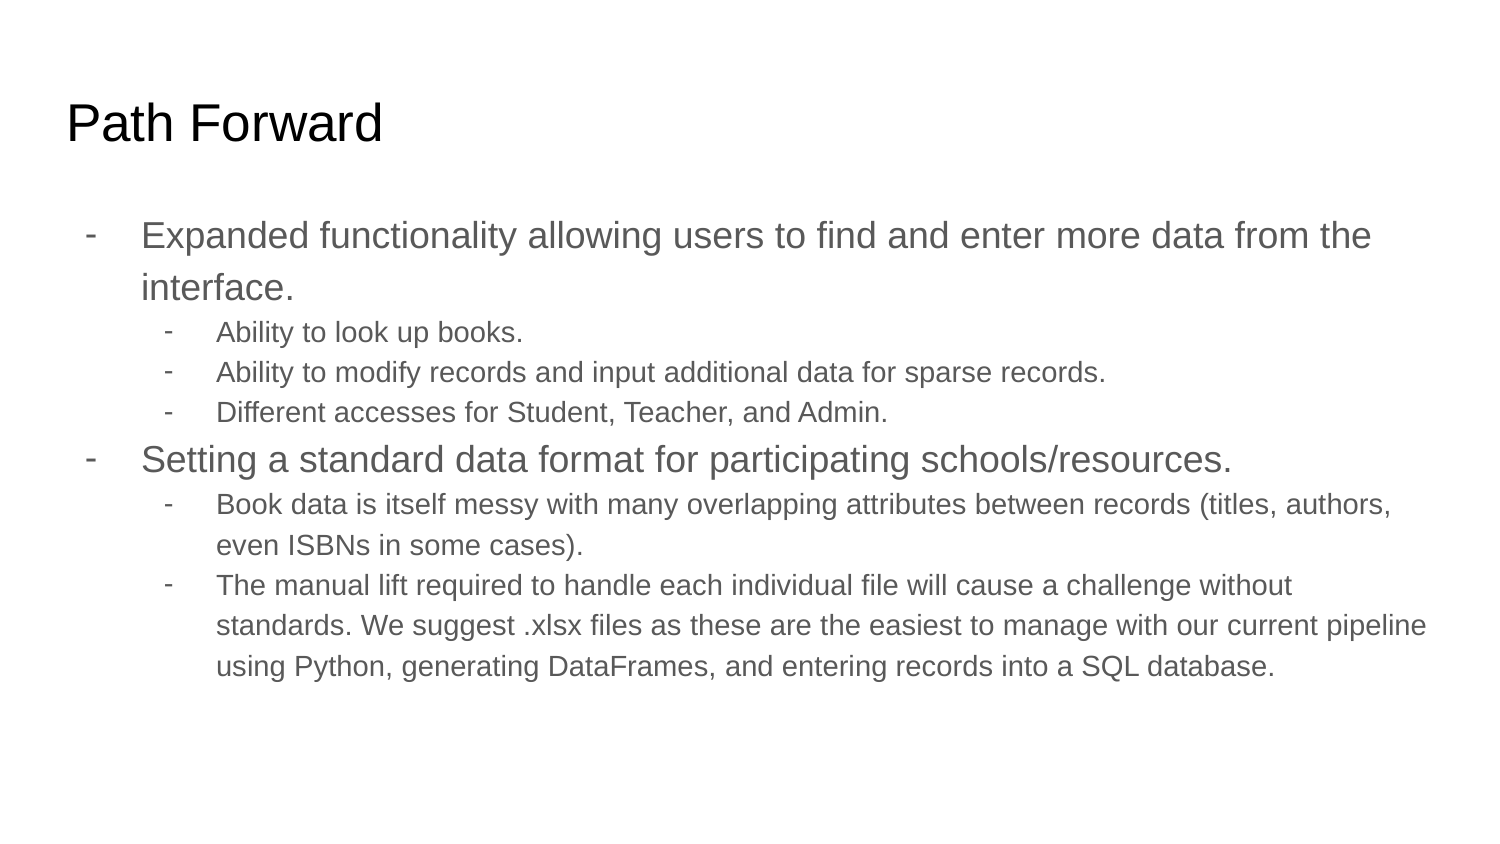

# Path Forward
Expanded functionality allowing users to find and enter more data from the interface.
Ability to look up books.
Ability to modify records and input additional data for sparse records.
Different accesses for Student, Teacher, and Admin.
Setting a standard data format for participating schools/resources.
Book data is itself messy with many overlapping attributes between records (titles, authors, even ISBNs in some cases).
The manual lift required to handle each individual file will cause a challenge without standards. We suggest .xlsx files as these are the easiest to manage with our current pipeline using Python, generating DataFrames, and entering records into a SQL database.